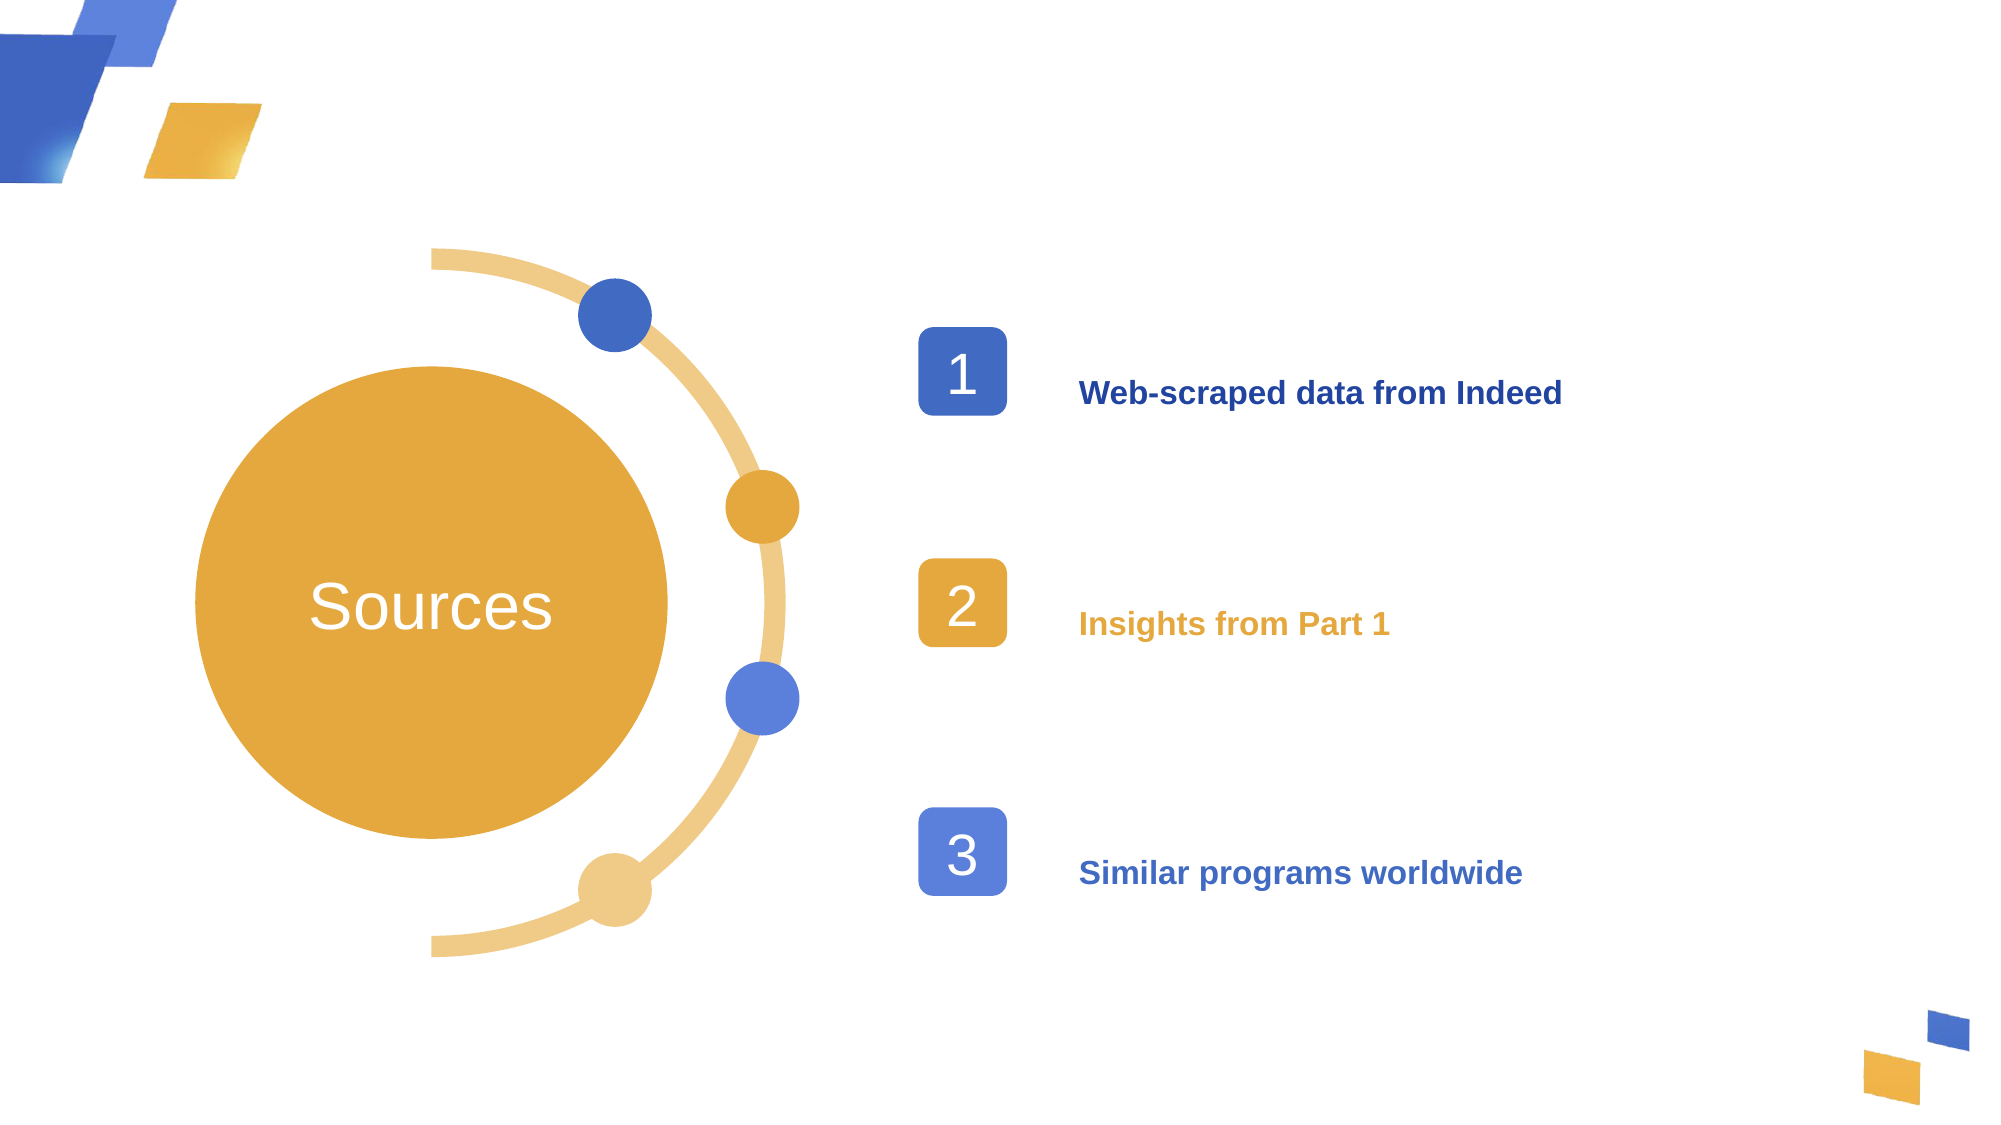

1
Web-scraped data from Indeed
Sources

2
Insights from Part 1

3
Similar programs worldwide